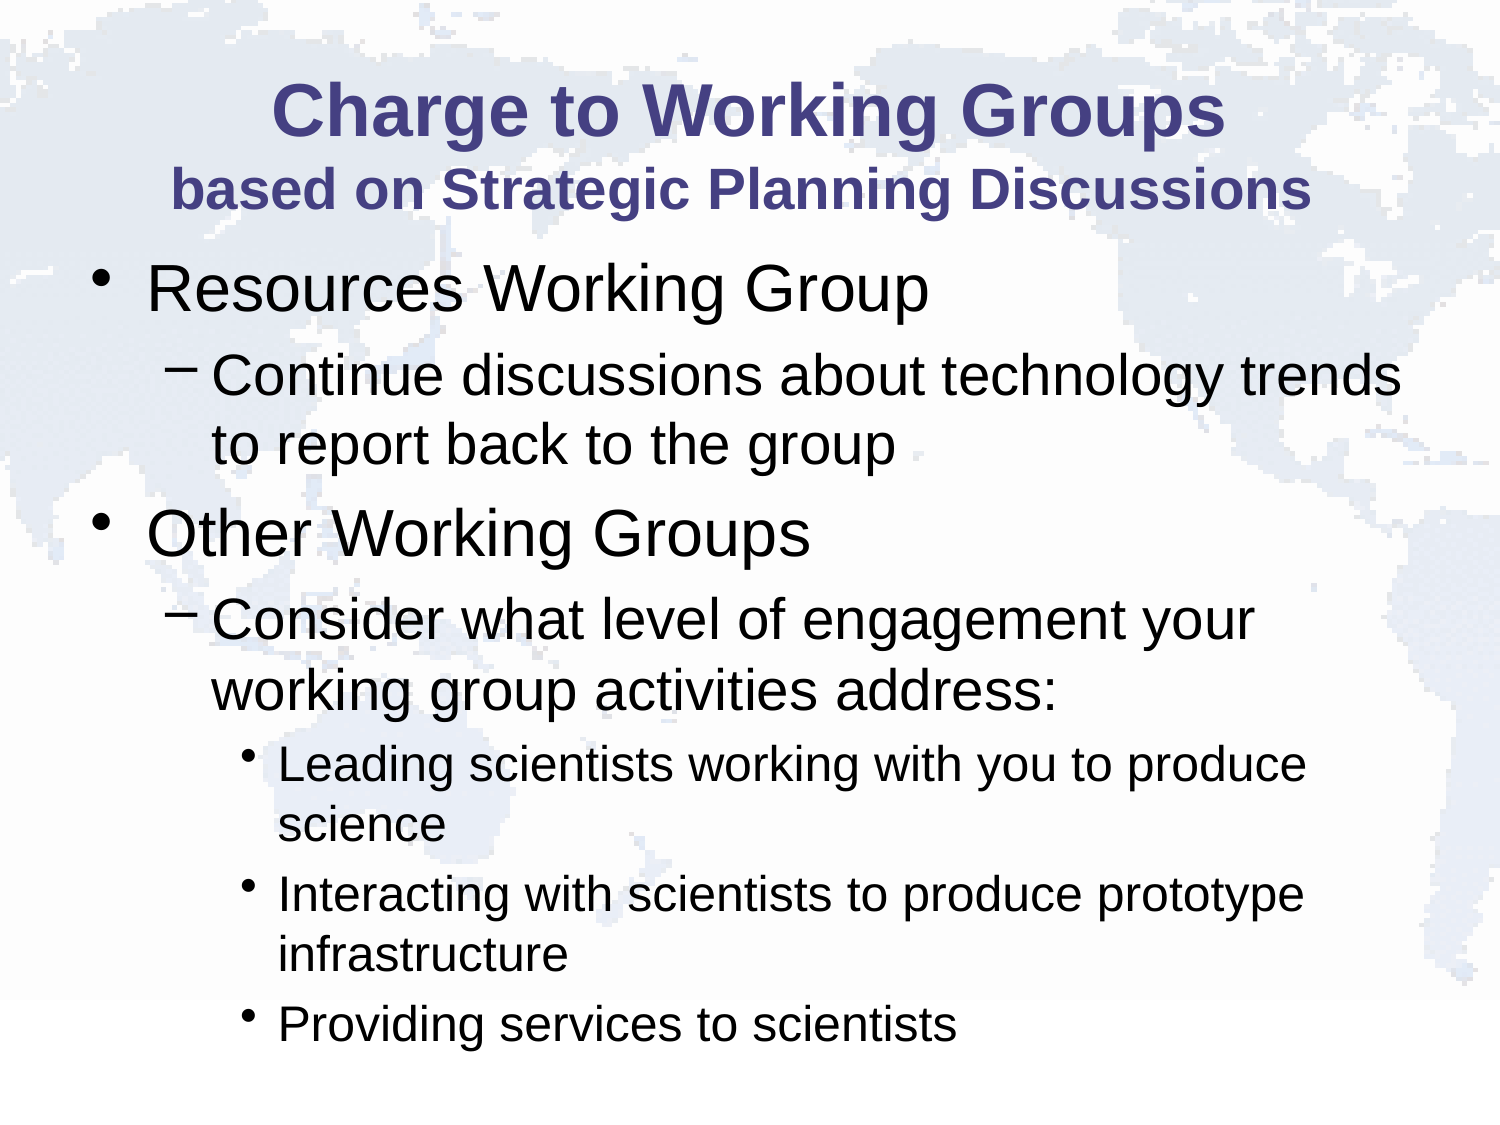

# Charge to Working Groups based on Strategic Planning Discussions
Resources Working Group
Continue discussions about technology trends to report back to the group
Other Working Groups
Consider what level of engagement your working group activities address:
Leading scientists working with you to produce science
Interacting with scientists to produce prototype infrastructure
Providing services to scientists